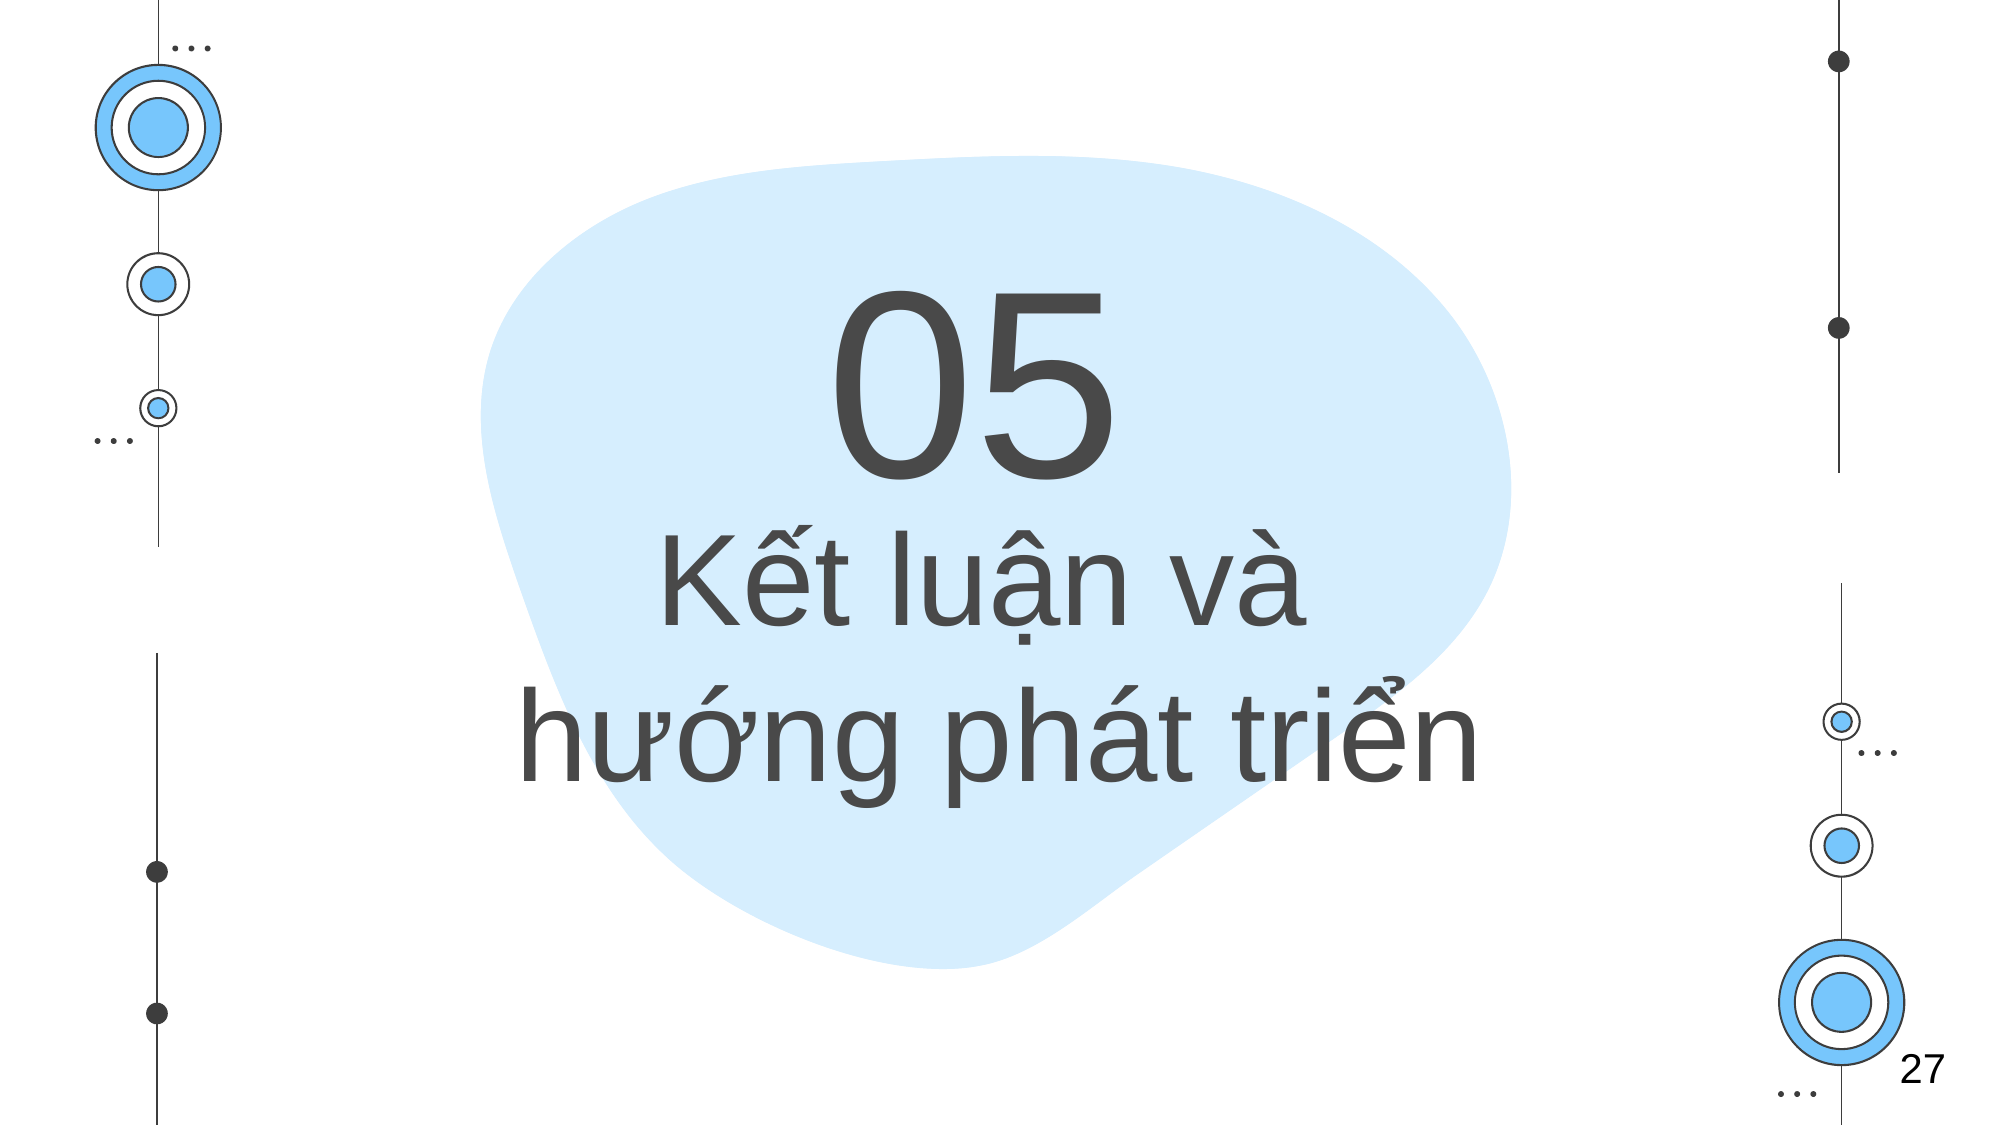

05
# Kết luận và hướng phát triển
27